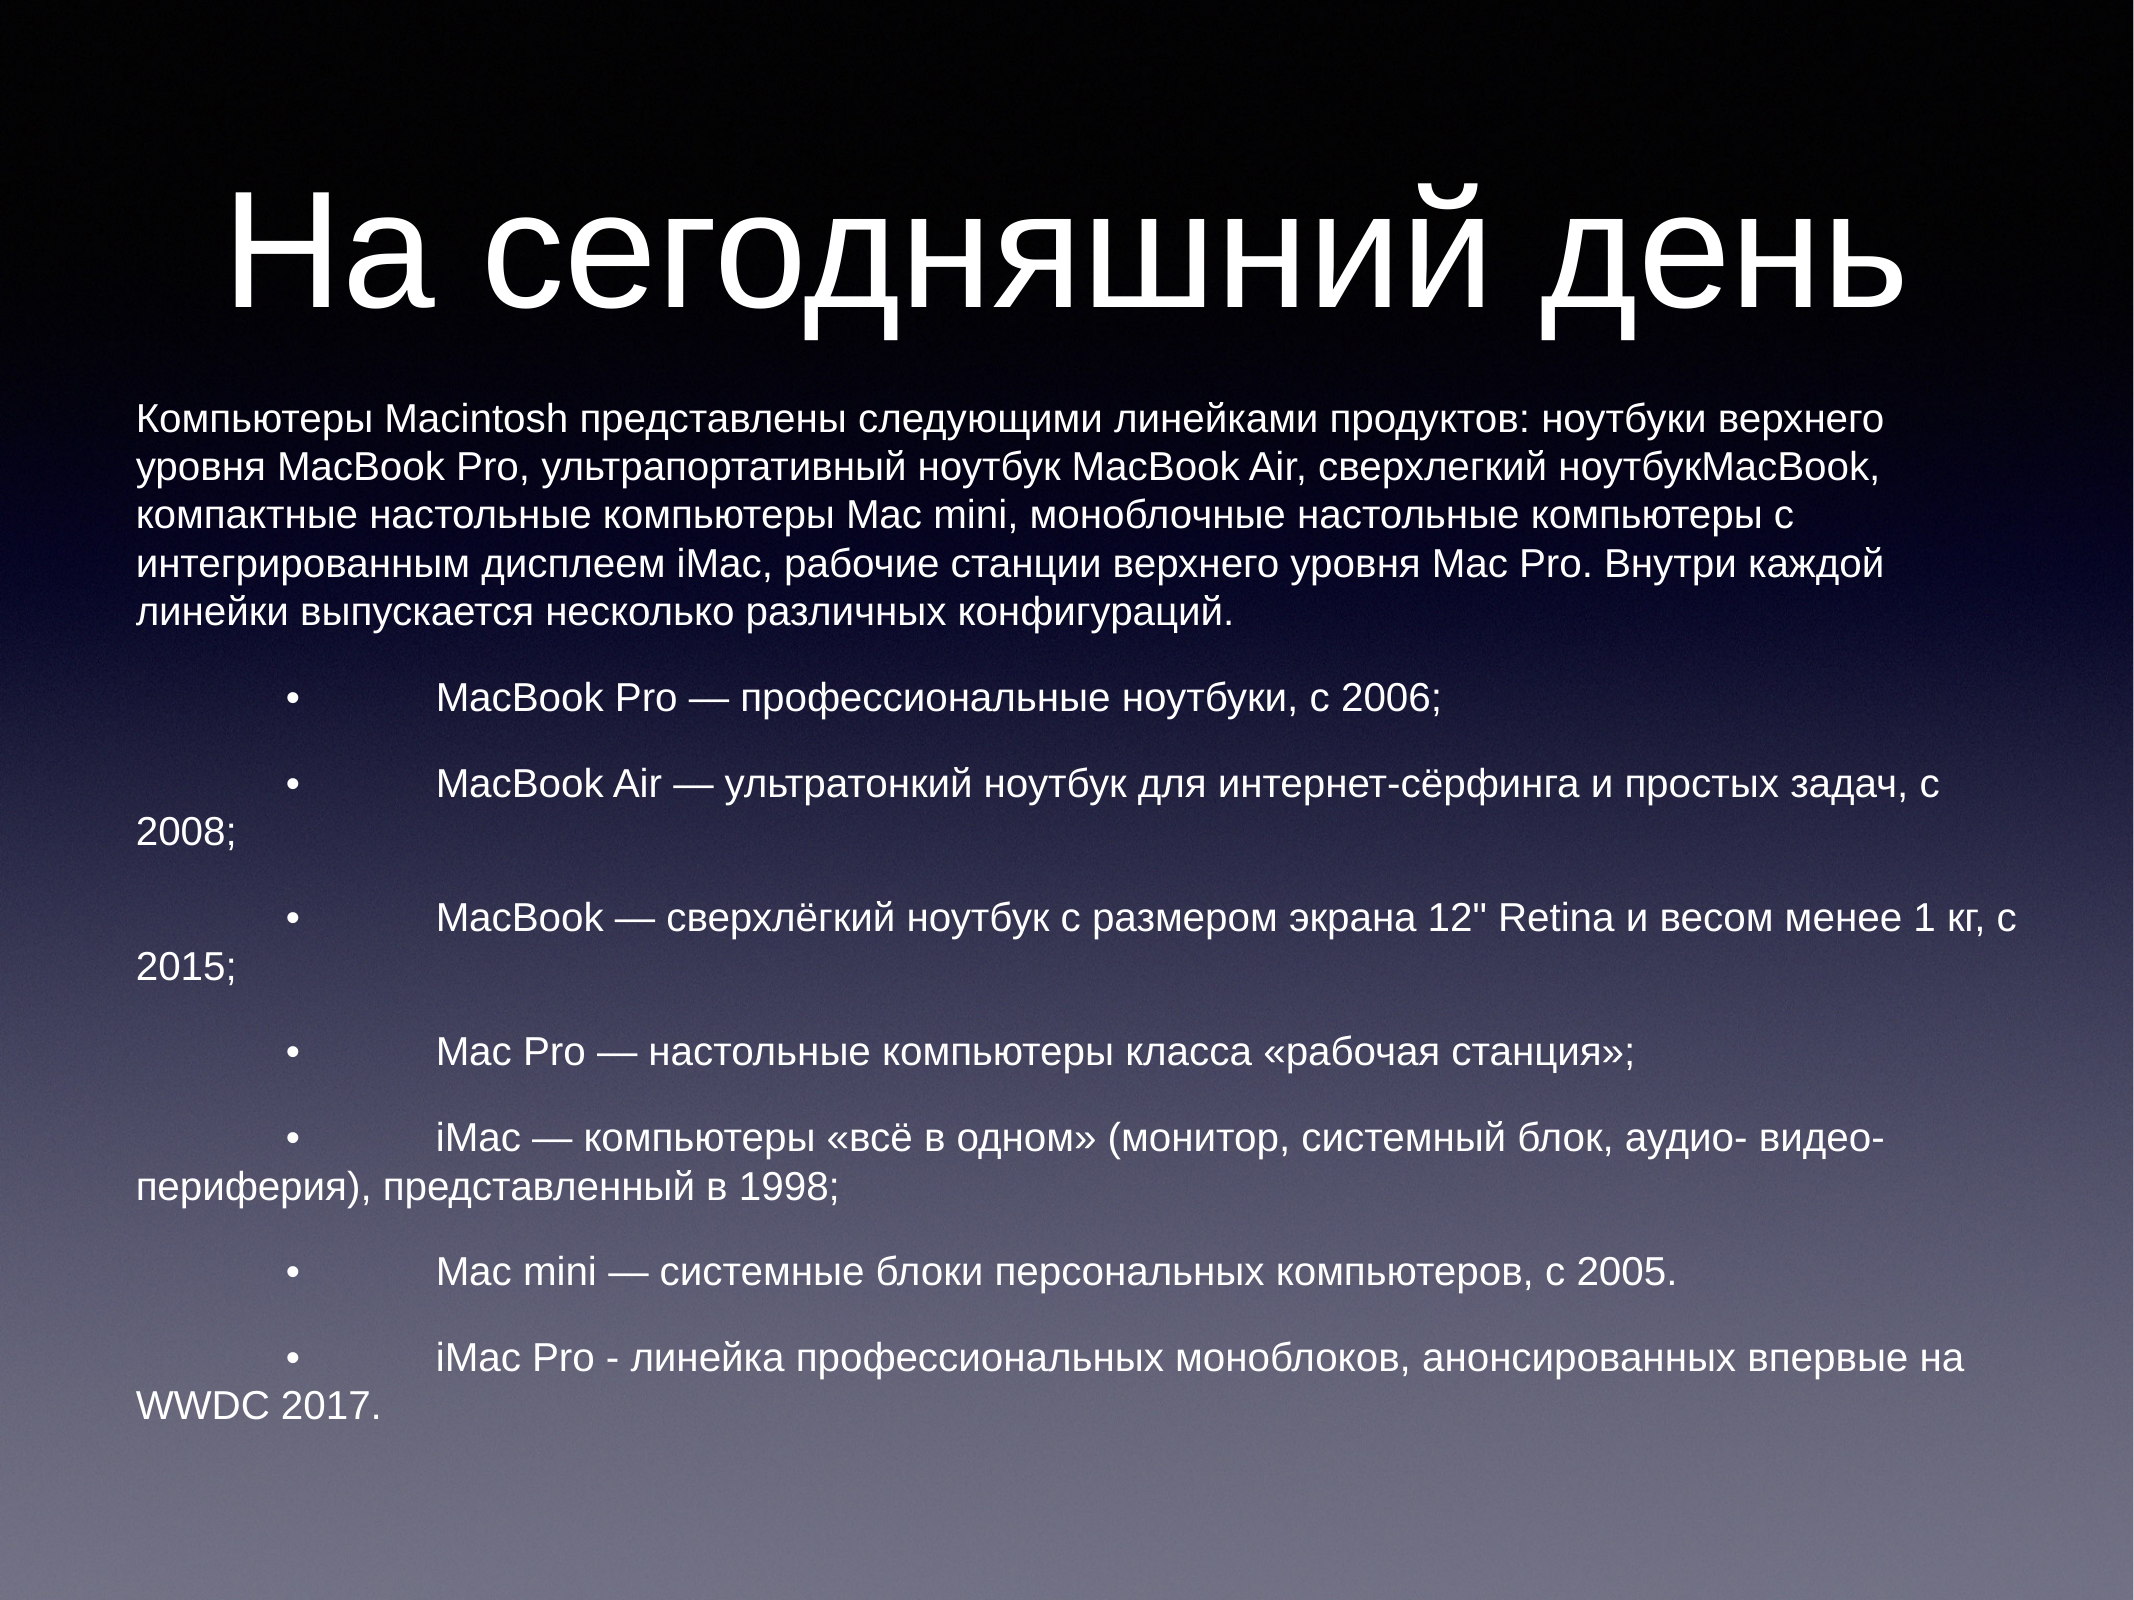

# На сегодняшний день
Компьютеры Macintosh представлены следующими линейками продуктов: ноутбуки верхнего уровня MacBook Pro, ультрапортативный ноутбук MacBook Air, сверхлегкий ноутбукMacBook, компактные настольные компьютеры Mac mini, моноблочные настольные компьютеры с интегрированным дисплеем iMac, рабочие станции верхнего уровня Mac Pro. Внутри каждой линейки выпускается несколько различных конфигураций.
	•	MacBook Pro — профессиональные ноутбуки, с 2006;
	•	MacBook Air — ультратонкий ноутбук для интернет-сёрфинга и простых задач, с 2008;
	•	MacBook — сверхлёгкий ноутбук с размером экрана 12" Retina и весом менее 1 кг, с 2015;
	•	Mac Pro — настольные компьютеры класса «рабочая станция»;
	•	iMac — компьютеры «всё в одном» (монитор, системный блок, аудио- видео-периферия), представленный в 1998;
	•	Mac mini — системные блоки персональных компьютеров, с 2005.
	•	iMac Pro - линейка профессиональных моноблоков, анонсированных впервые на WWDC 2017.